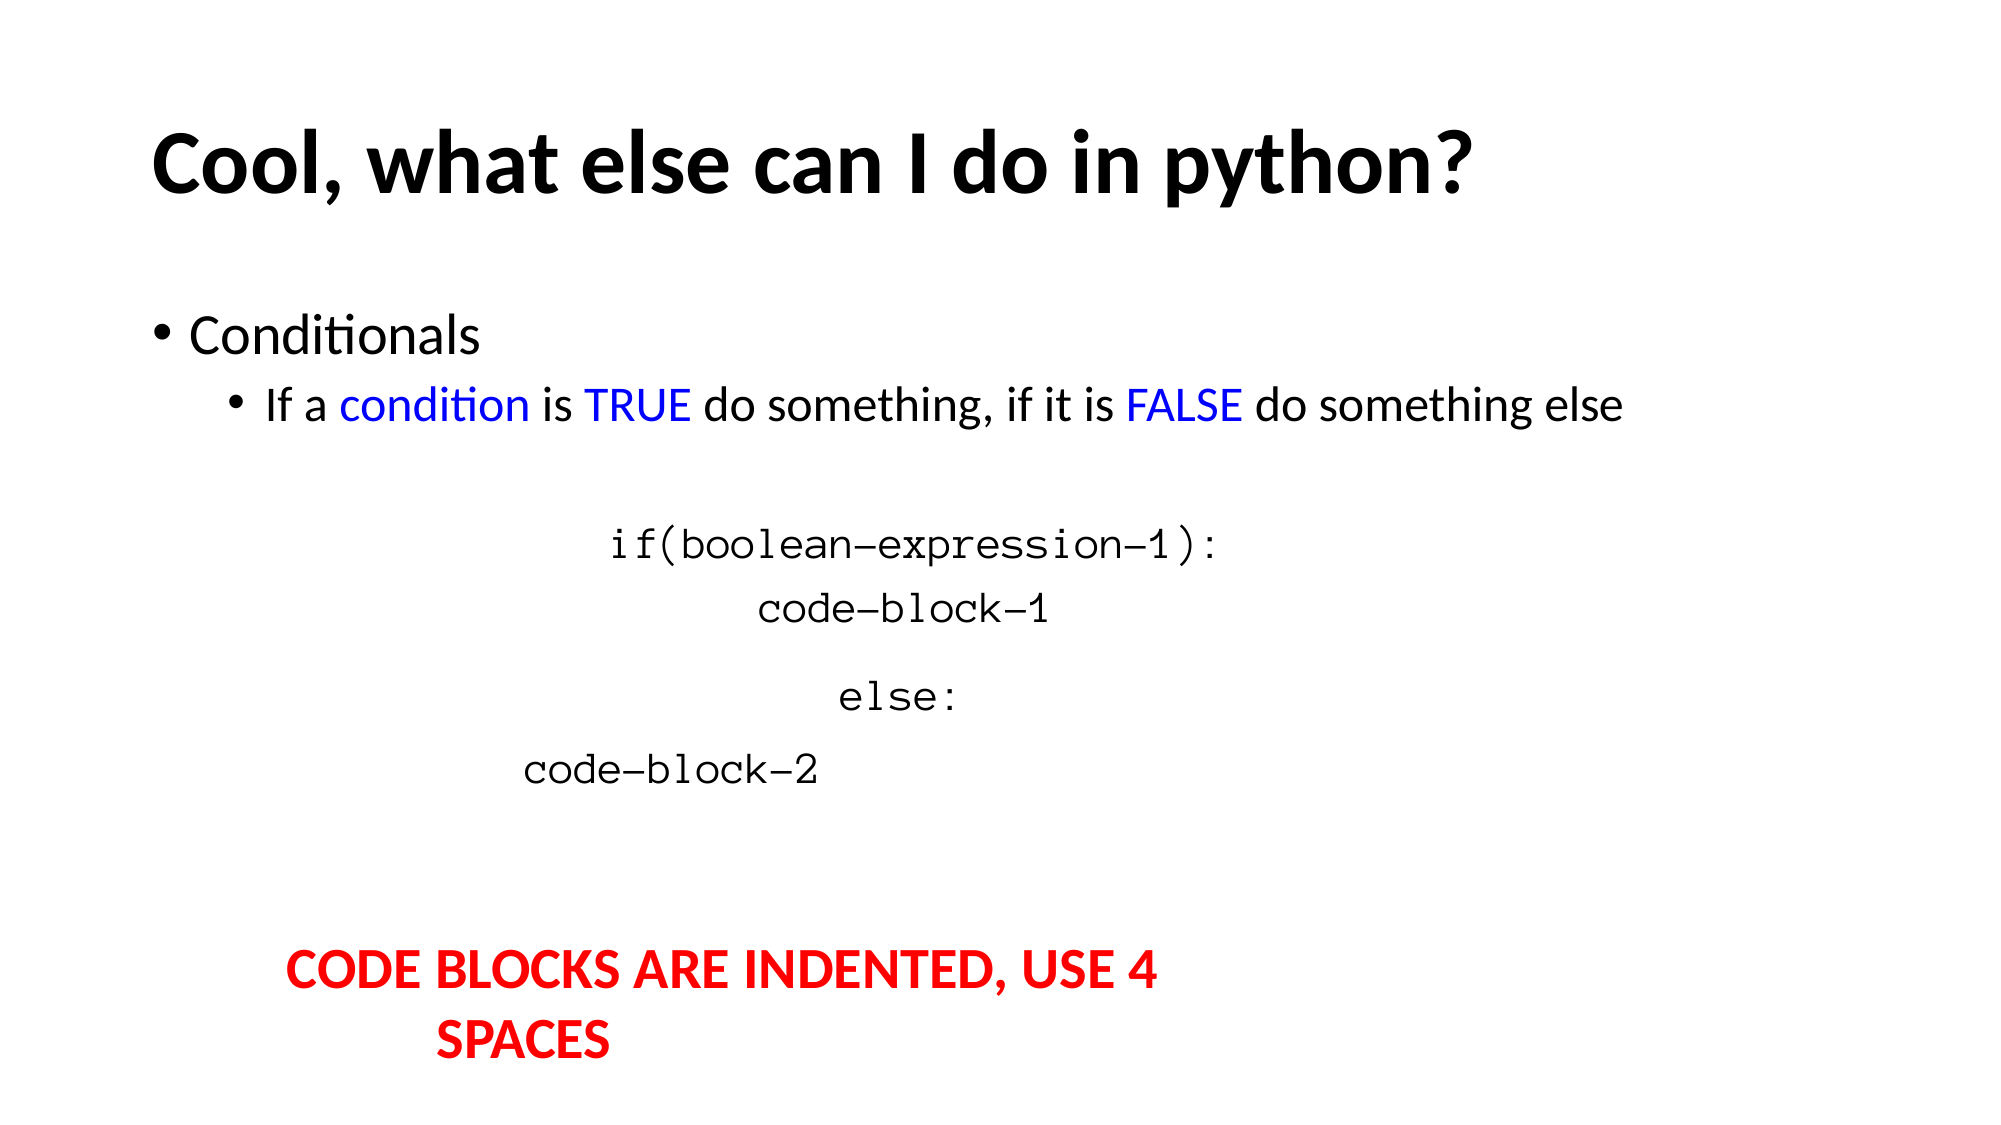

# Cool, what else can I do in python?
Conditionals
If a condition is TRUE do something, if it is FALSE do something else

if(boolean-expression-1): code-block-1
else:
code-block-2

CODE BLOCKS ARE INDENTED, USE 4 SPACES